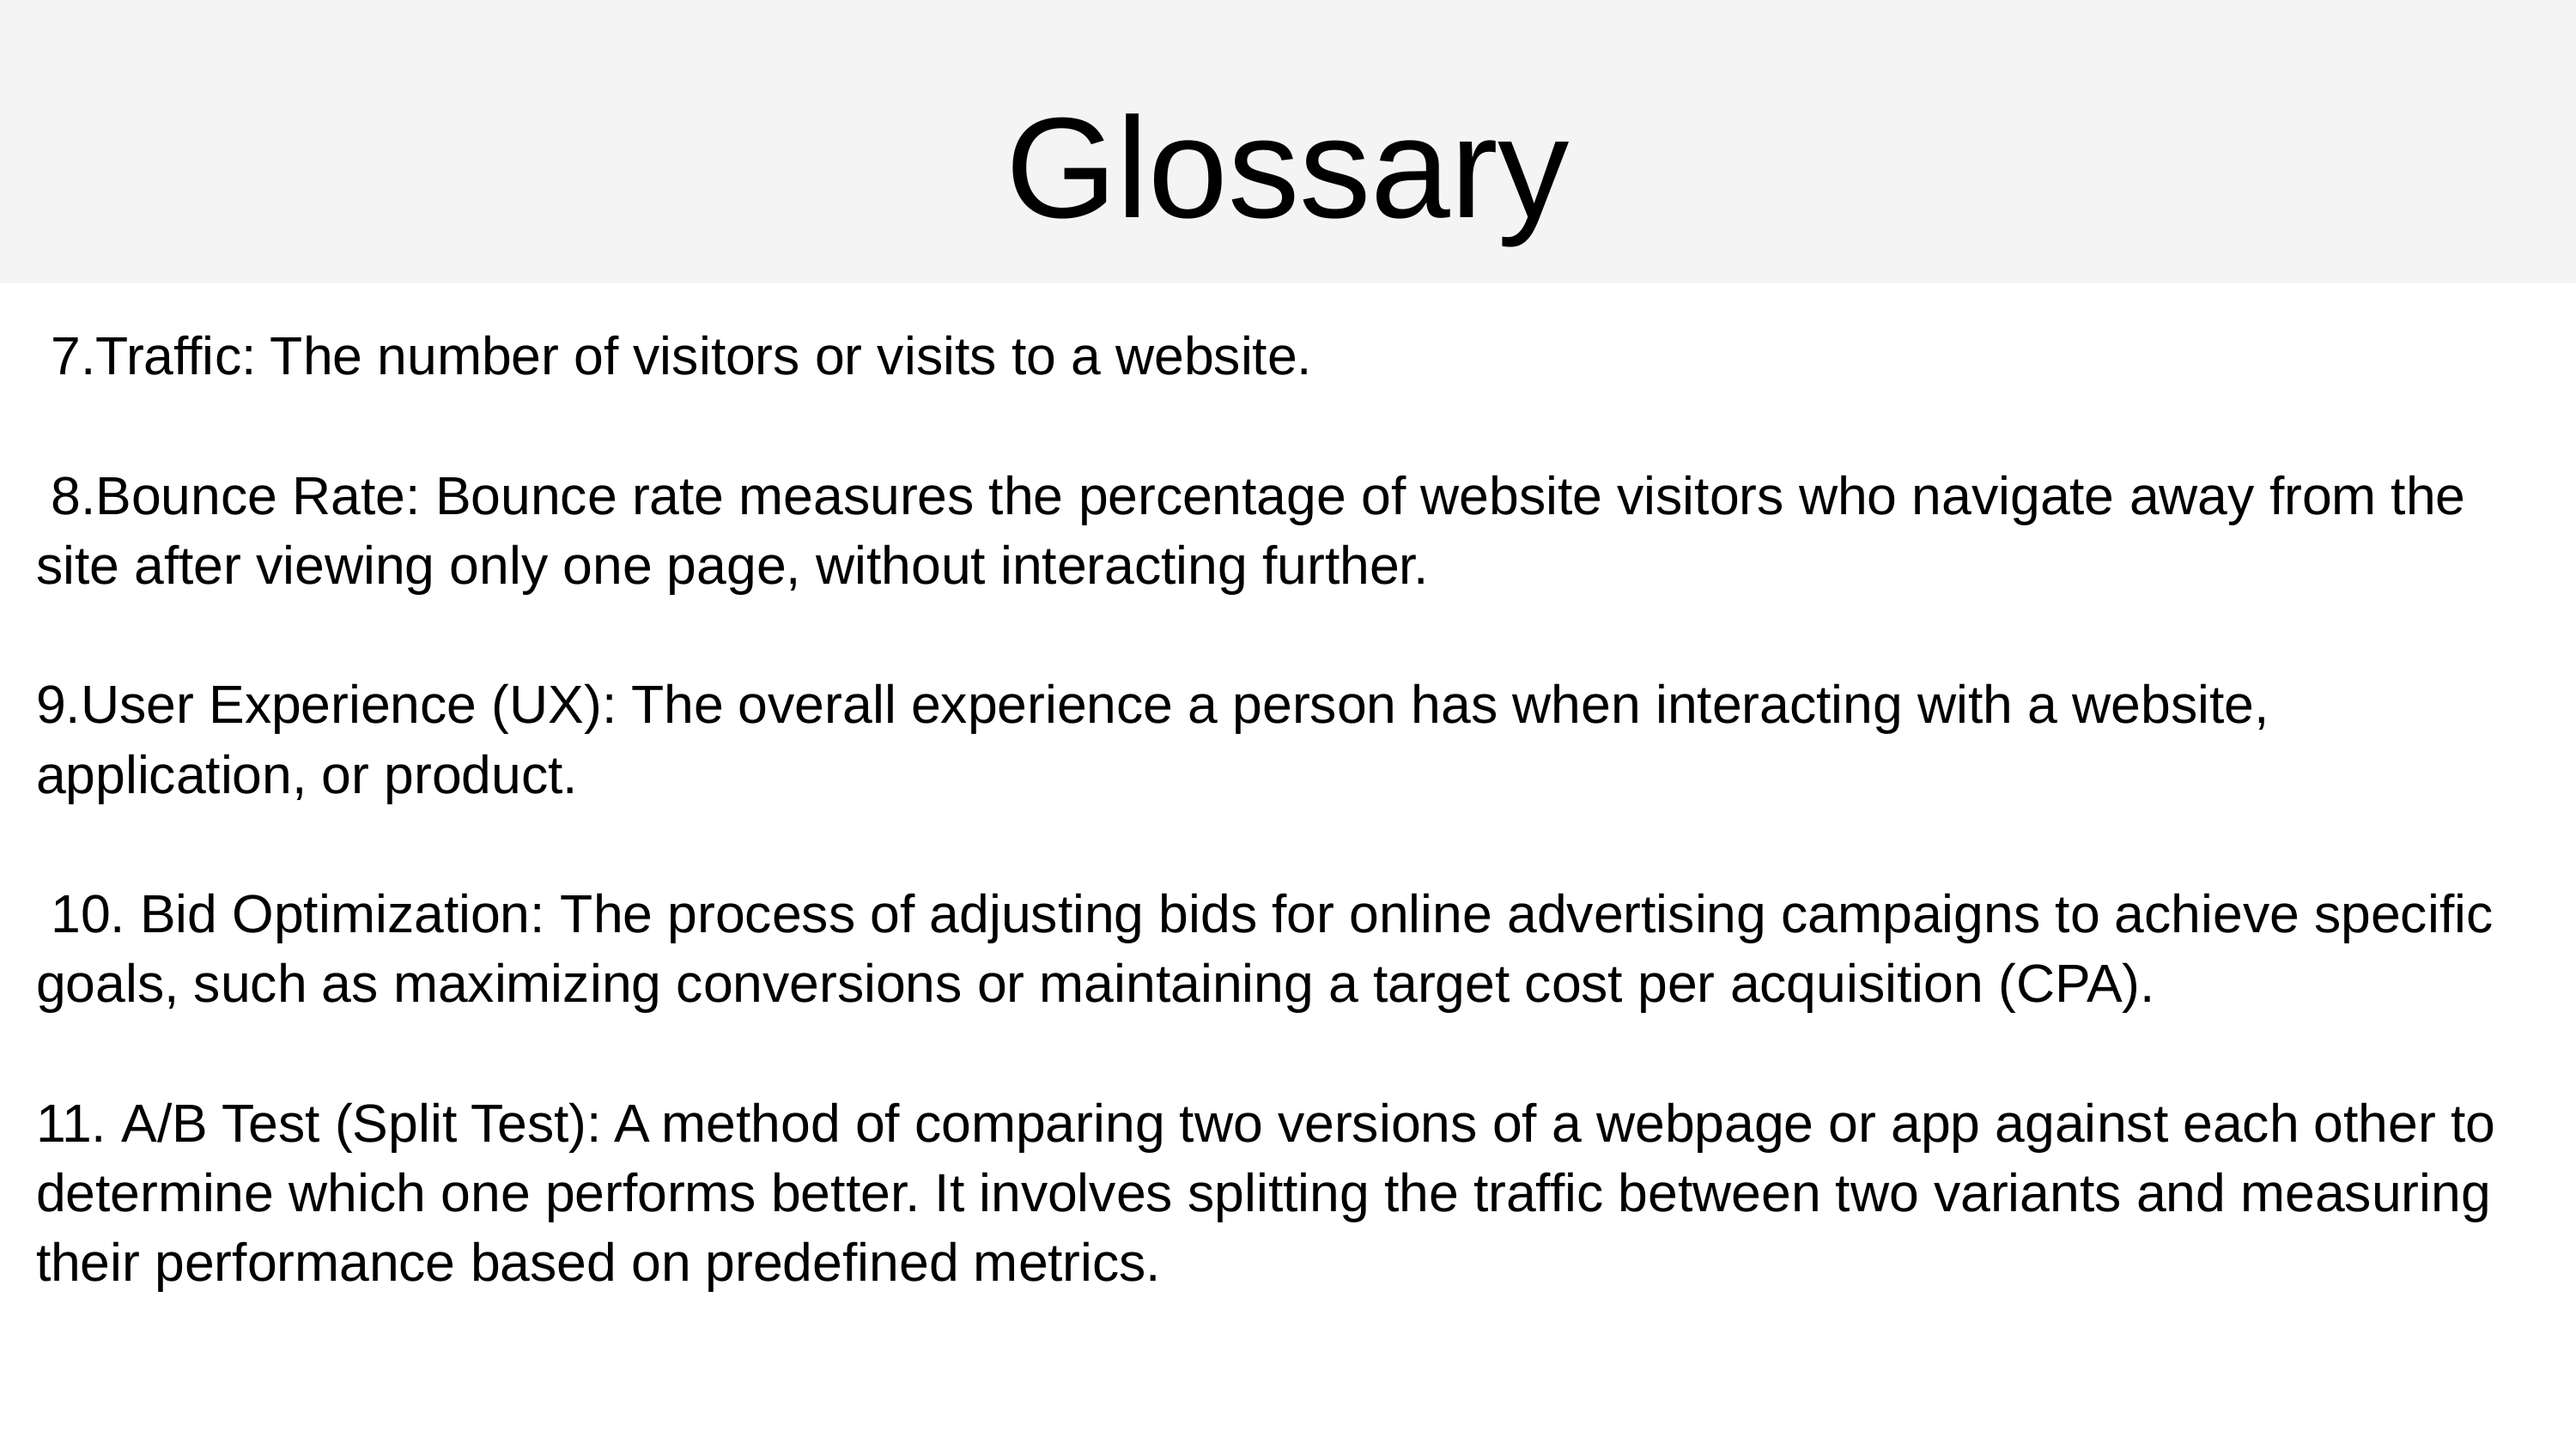

Glossary
 7.Traffic: The number of visitors or visits to a website.

 8.Bounce Rate: Bounce rate measures the percentage of website visitors who navigate away from the site after viewing only one page, without interacting further.

9.User Experience (UX): The overall experience a person has when interacting with a website, application, or product.

 10. Bid Optimization: The process of adjusting bids for online advertising campaigns to achieve specific goals, such as maximizing conversions or maintaining a target cost per acquisition (CPA).

11. A/B Test (Split Test): A method of comparing two versions of a webpage or app against each other to determine which one performs better. It involves splitting the traffic between two variants and measuring their performance based on predefined metrics.